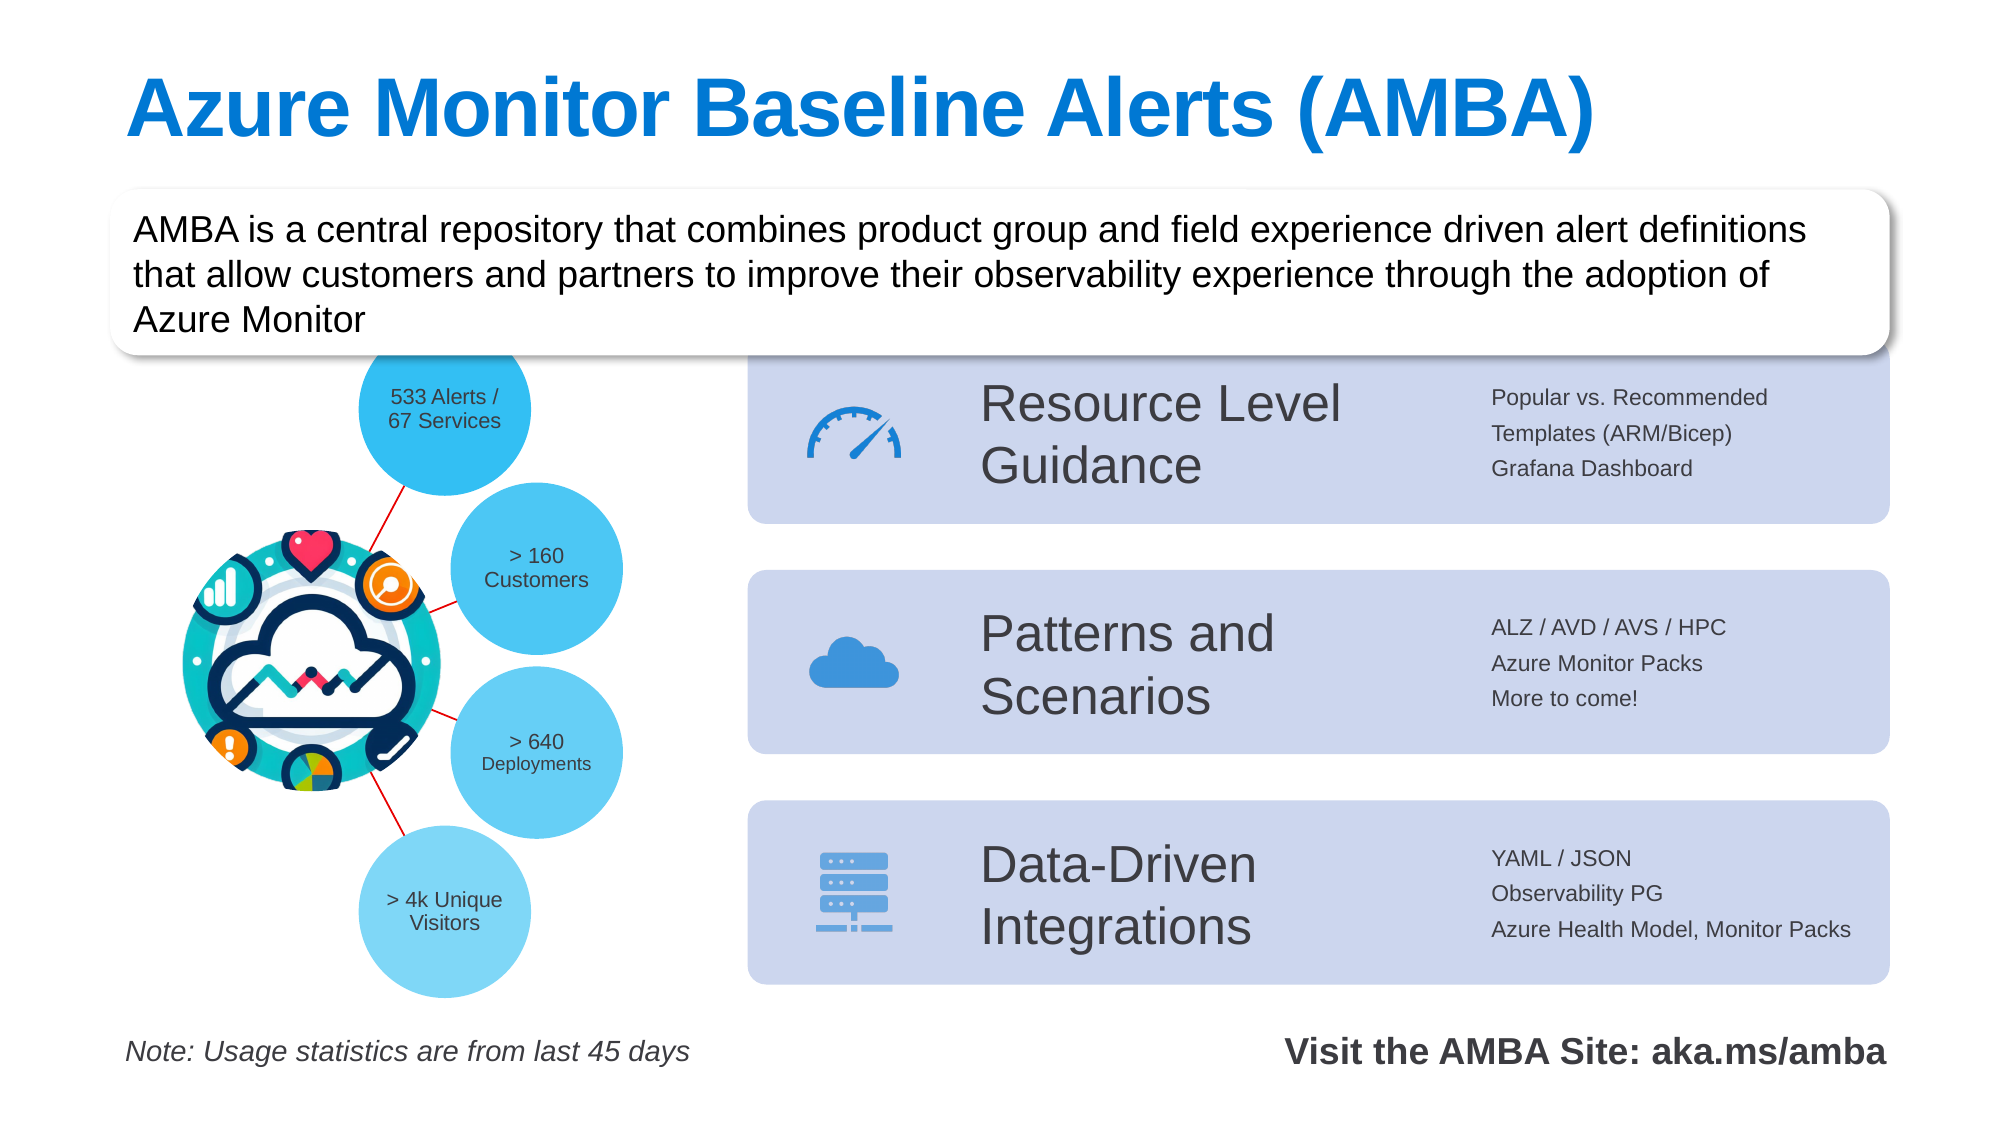

# Azure Monitor Baseline Alerts (AMBA)
AMBA is a central repository that combines product group and field experience driven alert definitions that allow customers and partners to improve their observability experience through the adoption of Azure Monitor
533 Alerts / 67 Services
> 160 Customers
> 640 Deployments
> 4k Unique Visitors
Resource Level Guidance
Popular vs. Recommended
Templates (ARM/Bicep)
Grafana Dashboard
Patterns and Scenarios
ALZ / AVD / AVS / HPC
Azure Monitor Packs
More to come!
Data-Driven Integrations
YAML / JSON
Observability PG
Azure Health Model, Monitor Packs
Visit the AMBA Site: aka.ms/amba
Note: Usage statistics are from last 45 days